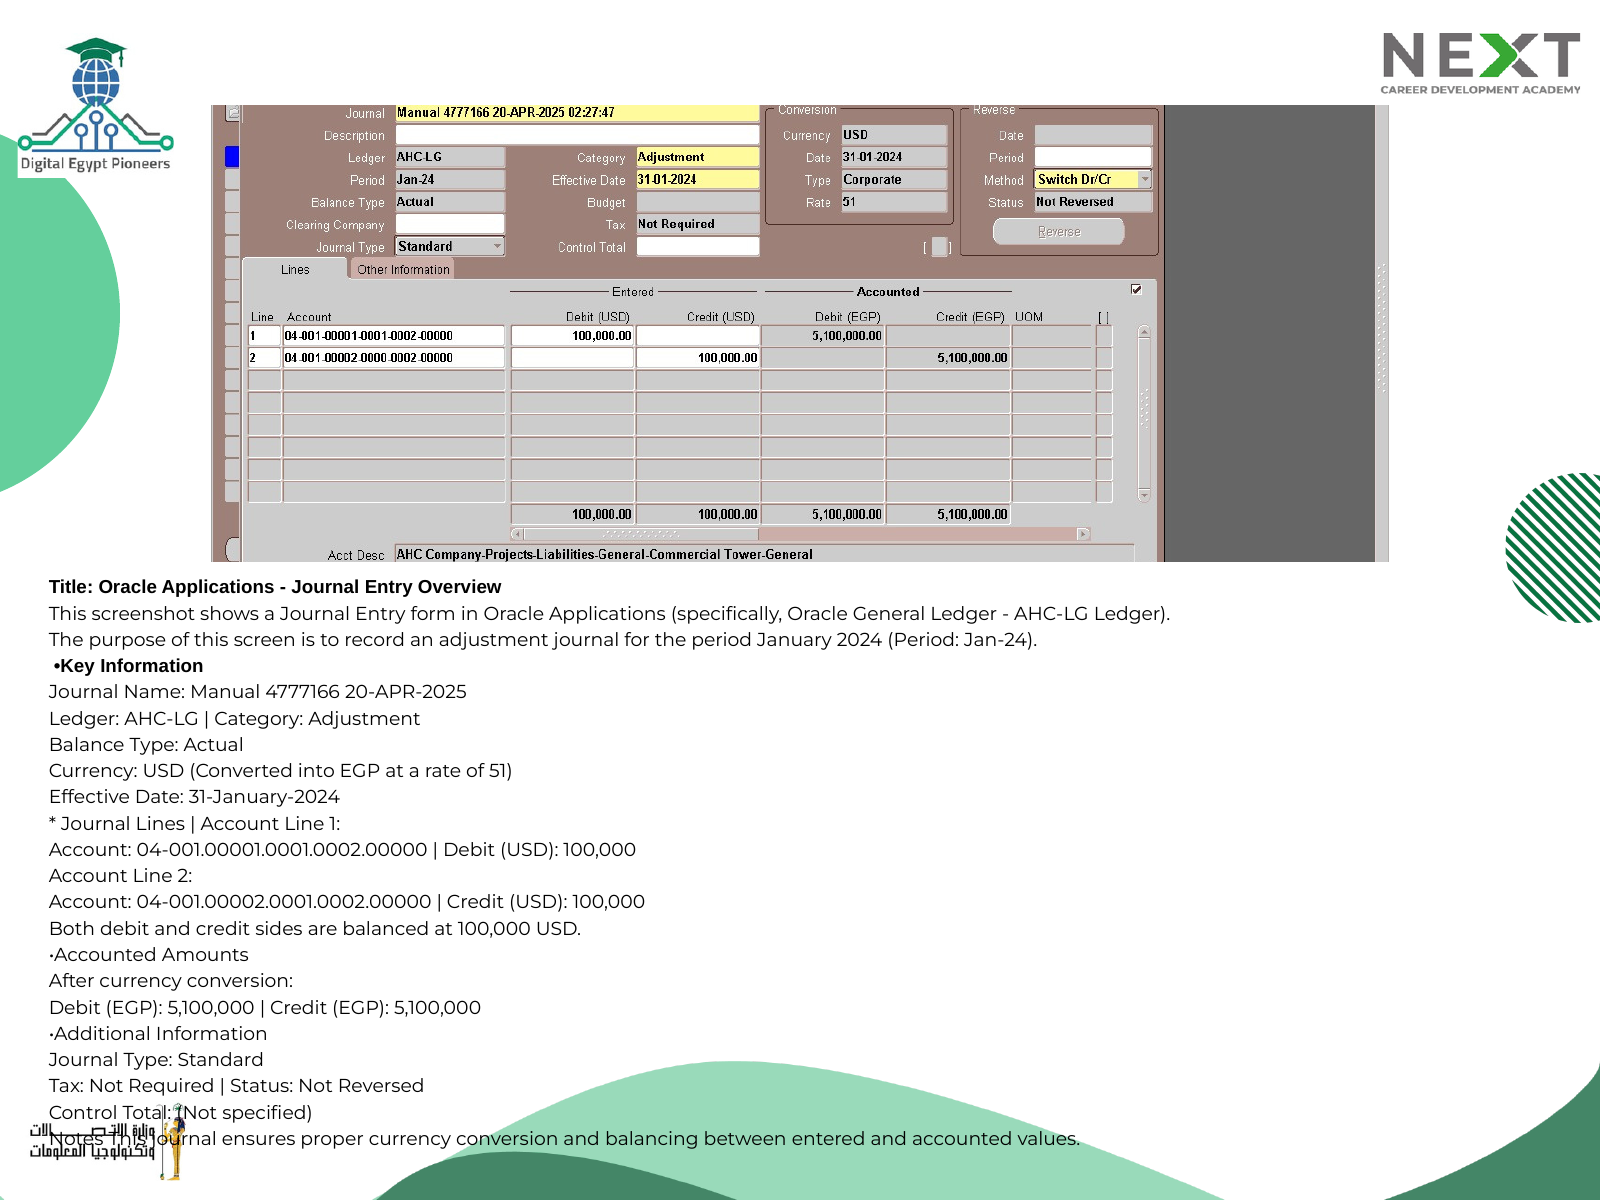

Title: Oracle Applications - Journal Entry Overview
This screenshot shows a Journal Entry form in Oracle Applications (specifically, Oracle General Ledger - AHC-LG Ledger).
The purpose of this screen is to record an adjustment journal for the period January 2024 (Period: Jan-24).
 •Key Information
Journal Name: Manual 4777166 20-APR-2025
Ledger: AHC-LG | Category: Adjustment
Balance Type: Actual
Currency: USD (Converted into EGP at a rate of 51)
Effective Date: 31-January-2024
* Journal Lines | Account Line 1:
Account: 04-001.00001.0001.0002.00000 | Debit (USD): 100,000
Account Line 2:
Account: 04-001.00002.0001.0002.00000 | Credit (USD): 100,000
Both debit and credit sides are balanced at 100,000 USD.
•Accounted Amounts
After currency conversion:
Debit (EGP): 5,100,000 | Credit (EGP): 5,100,000
•Additional Information
Journal Type: Standard
Tax: Not Required | Status: Not Reversed
Control Total: (Not specified)
Notes This journal ensures proper currency conversion and balancing between entered and accounted values.